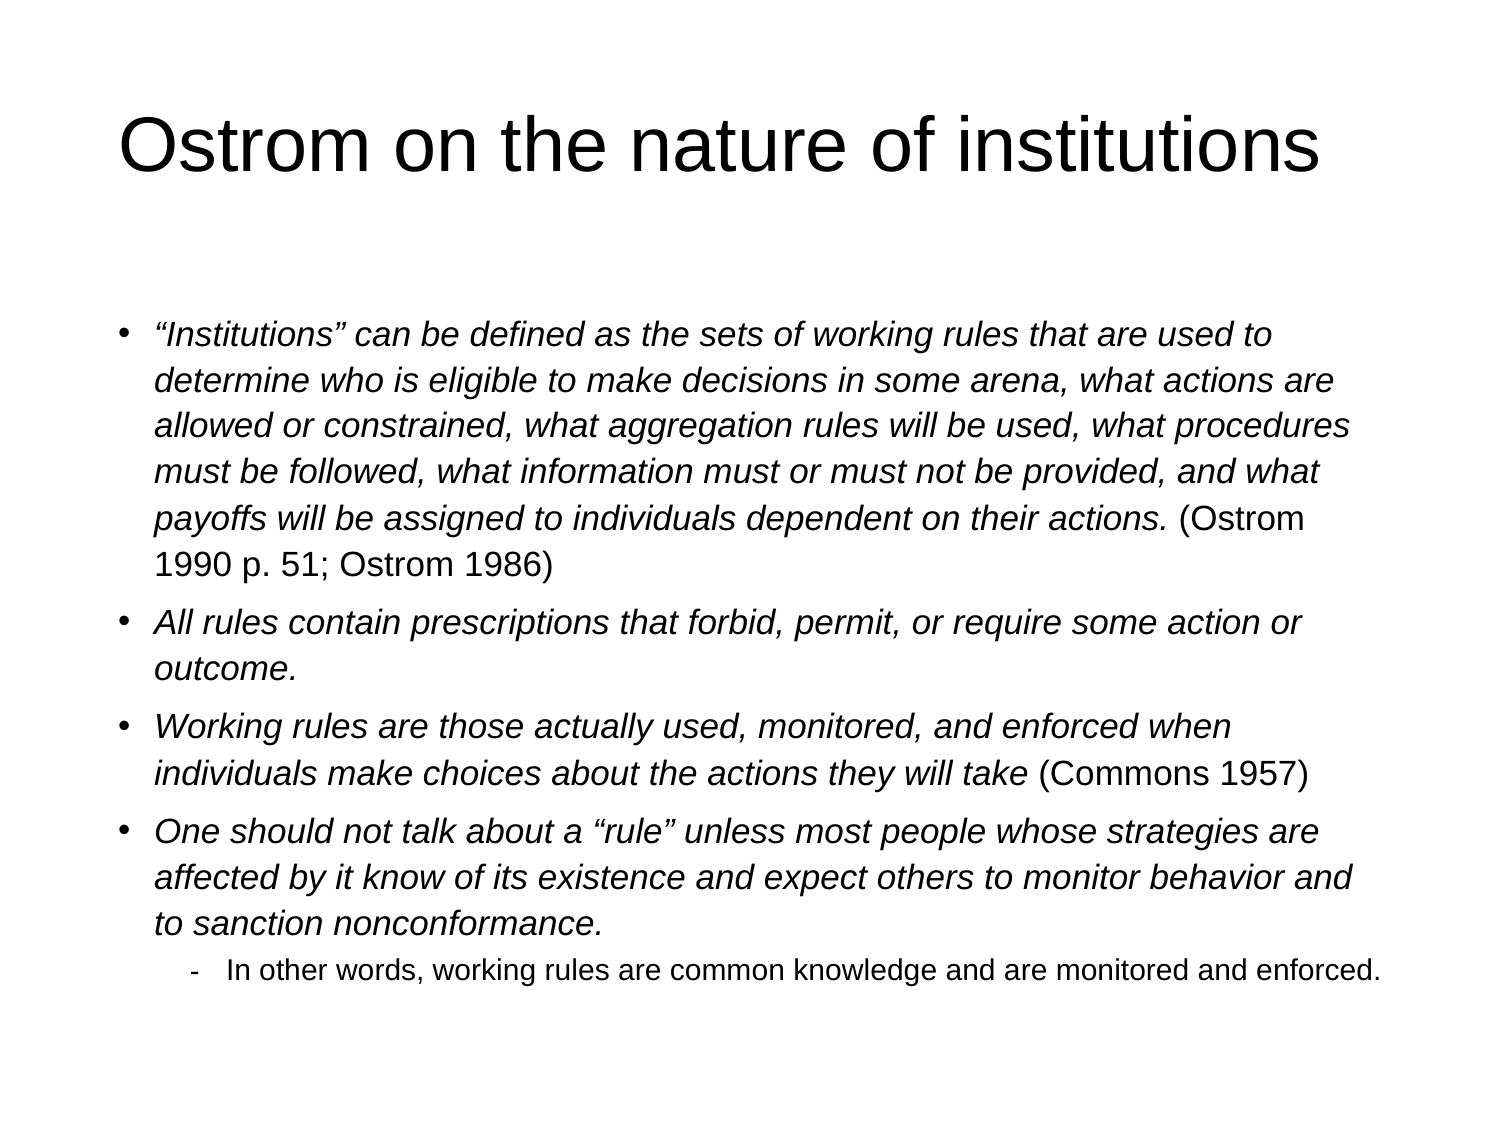

# Ostrom on the nature of institutions
“Institutions” can be defined as the sets of working rules that are used to determine who is eligible to make decisions in some arena, what actions are allowed or constrained, what aggregation rules will be used, what procedures must be followed, what information must or must not be provided, and what payoffs will be assigned to individuals dependent on their actions. (Ostrom 1990 p. 51; Ostrom 1986)
All rules contain prescriptions that forbid, permit, or require some action or outcome.
Working rules are those actually used, monitored, and enforced when individuals make choices about the actions they will take (Commons 1957)
One should not talk about a “rule” unless most people whose strategies are affected by it know of its existence and expect others to monitor behavior and to sanction nonconformance.
In other words, working rules are common knowledge and are monitored and enforced.